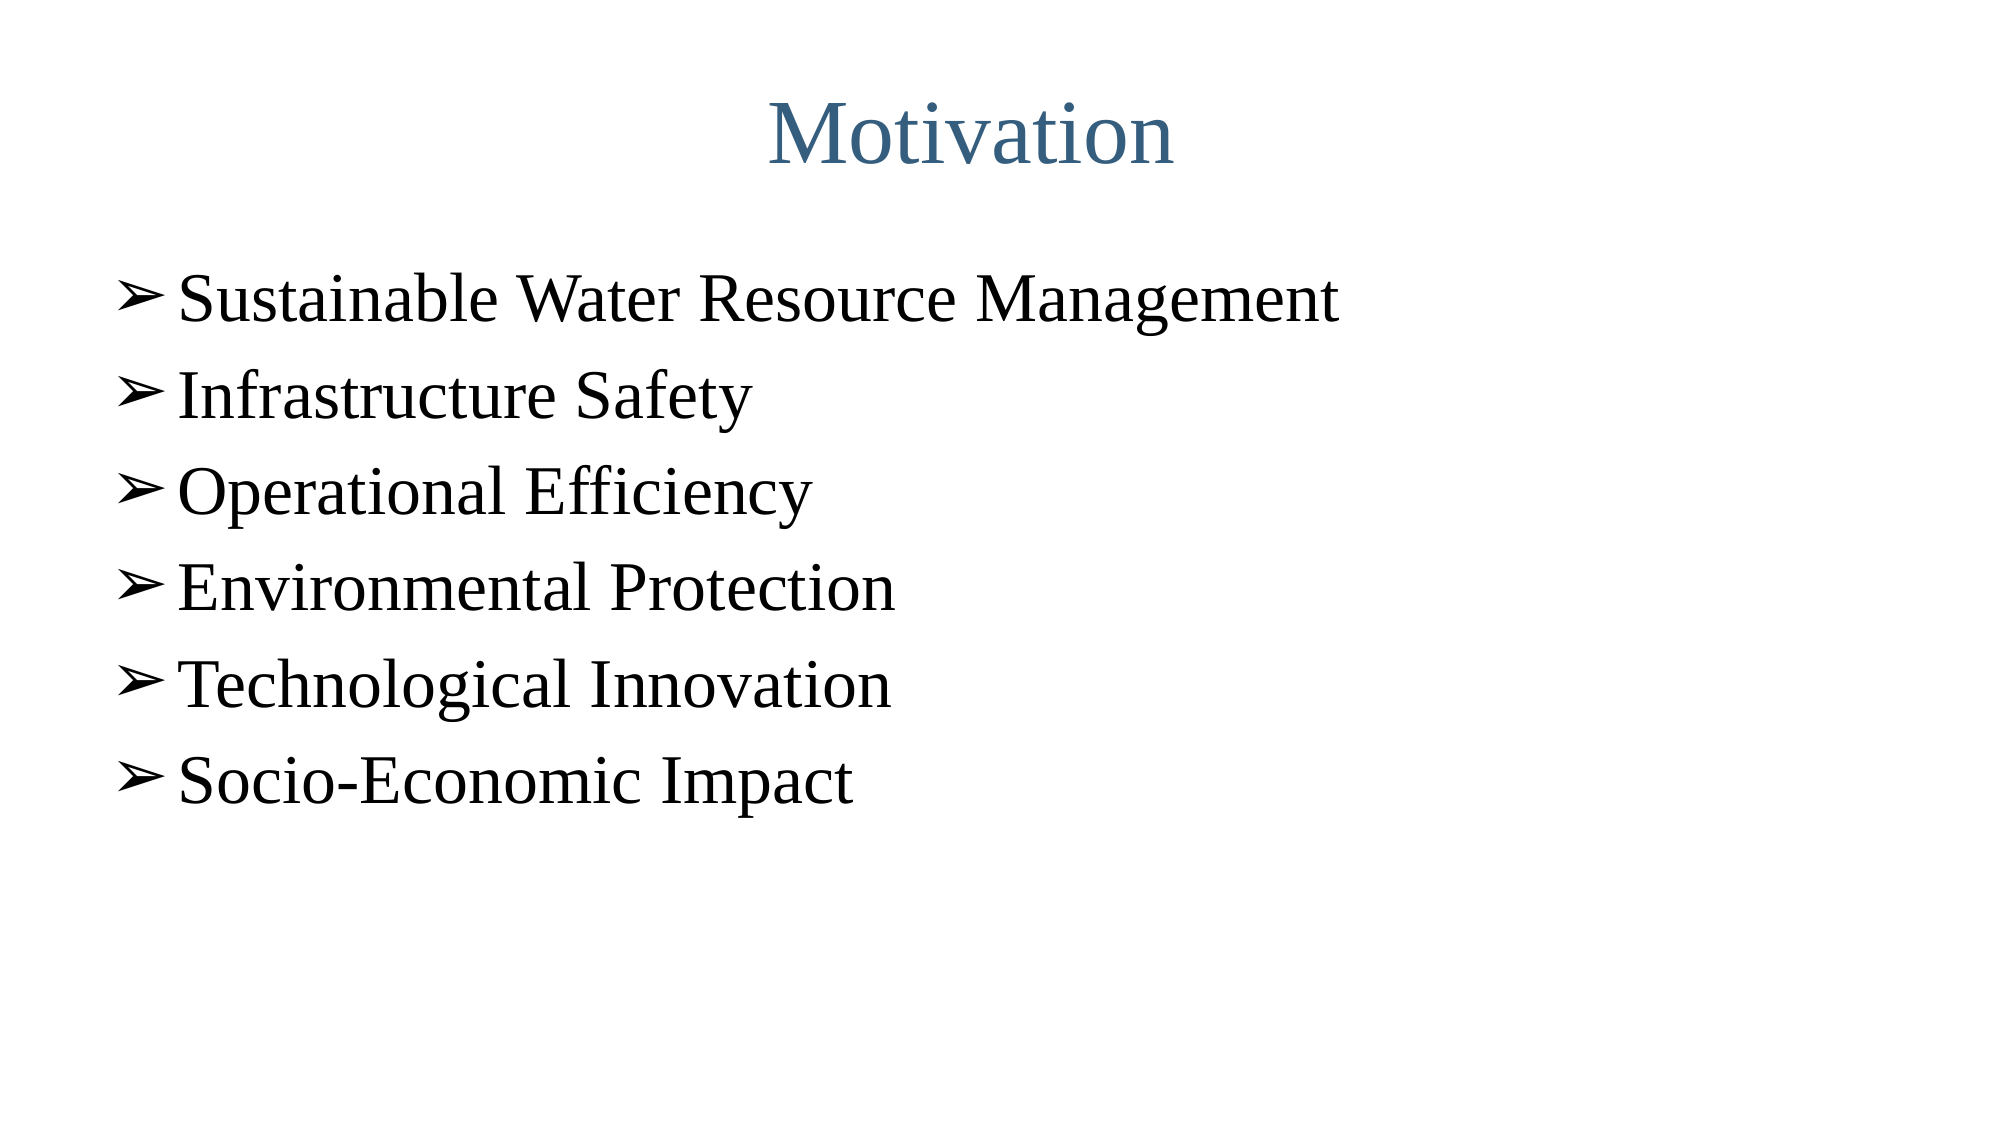

# Motivation
Sustainable Water Resource Management
Infrastructure Safety
Operational Efficiency
Environmental Protection
Technological Innovation
Socio-Economic Impact
Ø
Ø